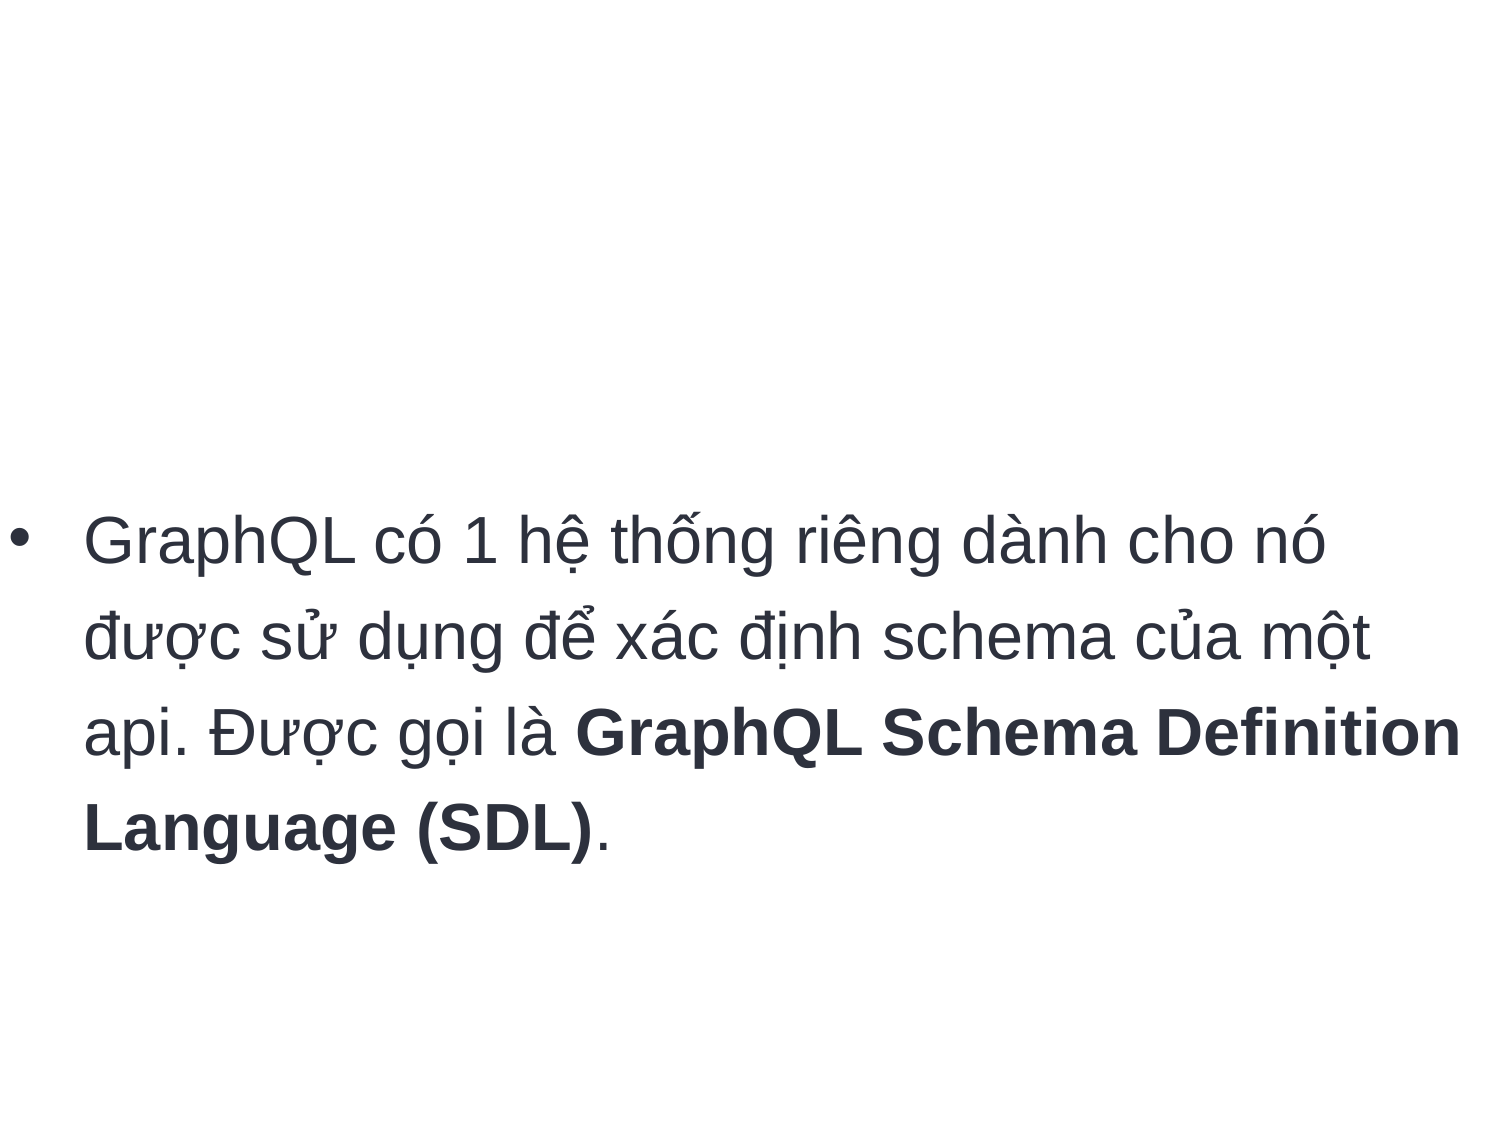

Schema
GraphQL có 1 hệ thống riêng dành cho nó được sử dụng để xác định schema của một api. Được gọi là GraphQL Schema Definition Language (SDL).